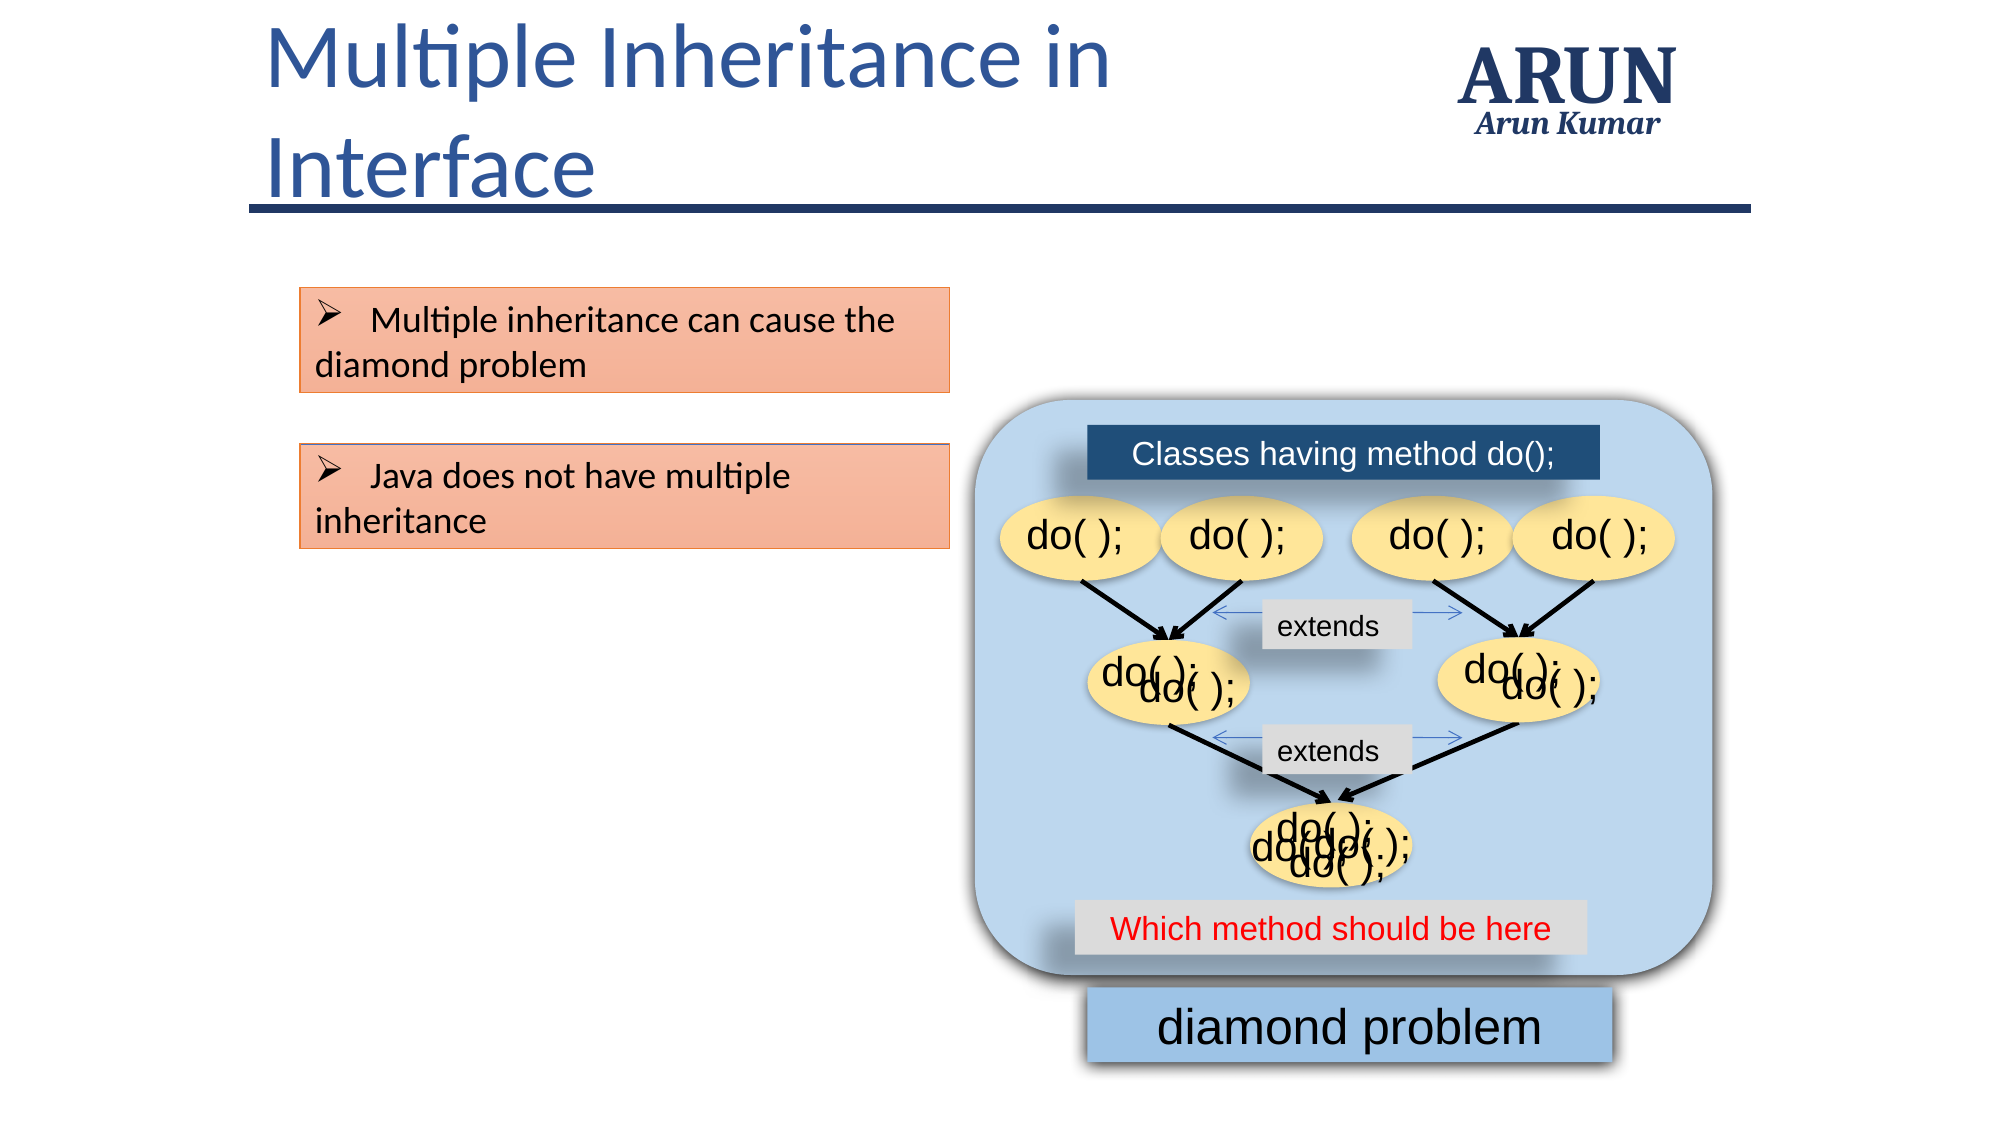

Multiple Inheritance in Interface

ARUN
Arun Kumar

   Multiple inheritance can cause the diamond problem

Classes having method do();

do( );
extends

extends

Which method should be here
do( );
do( );
do( );
do( );
do( );
do( );
do( );
do( );
do( );
do( );
do( );
diamond problem
   Java does not have multiple inheritance